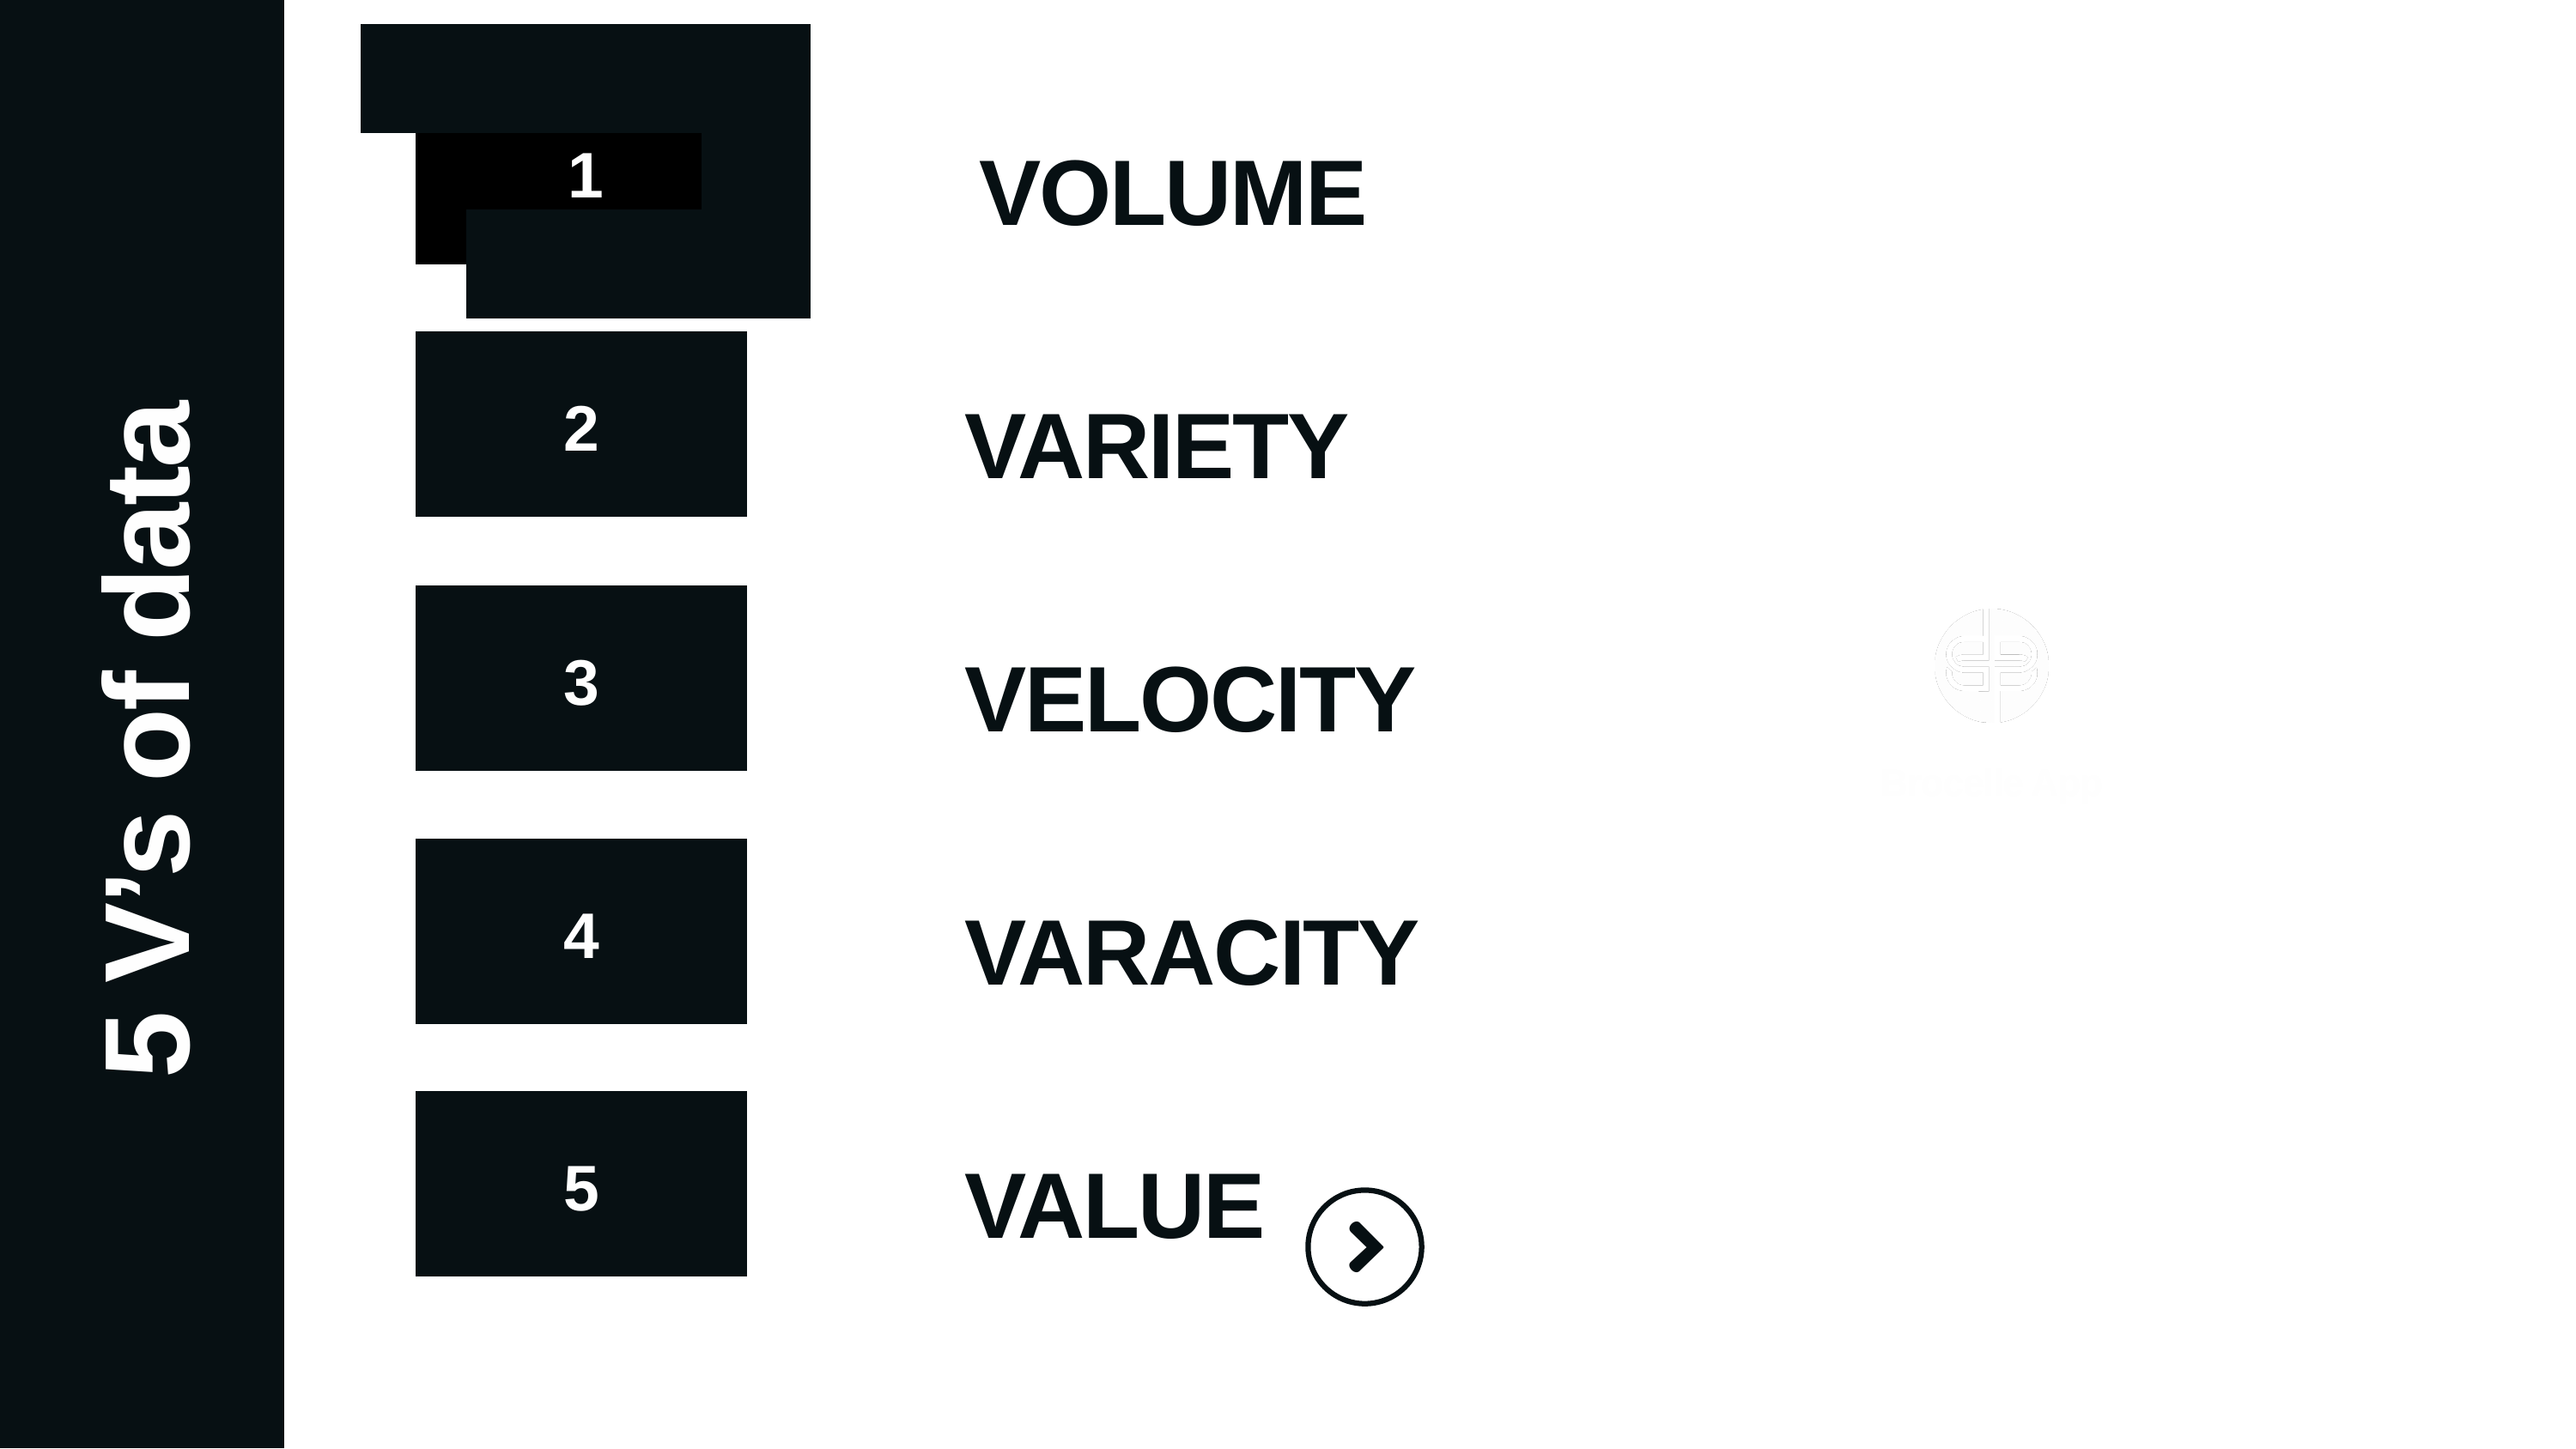

VOLUME
1

VARIETY
2

VELOCITY
3

5 V’s of data
Brocelle App

VARACITY
4

VALUE
5